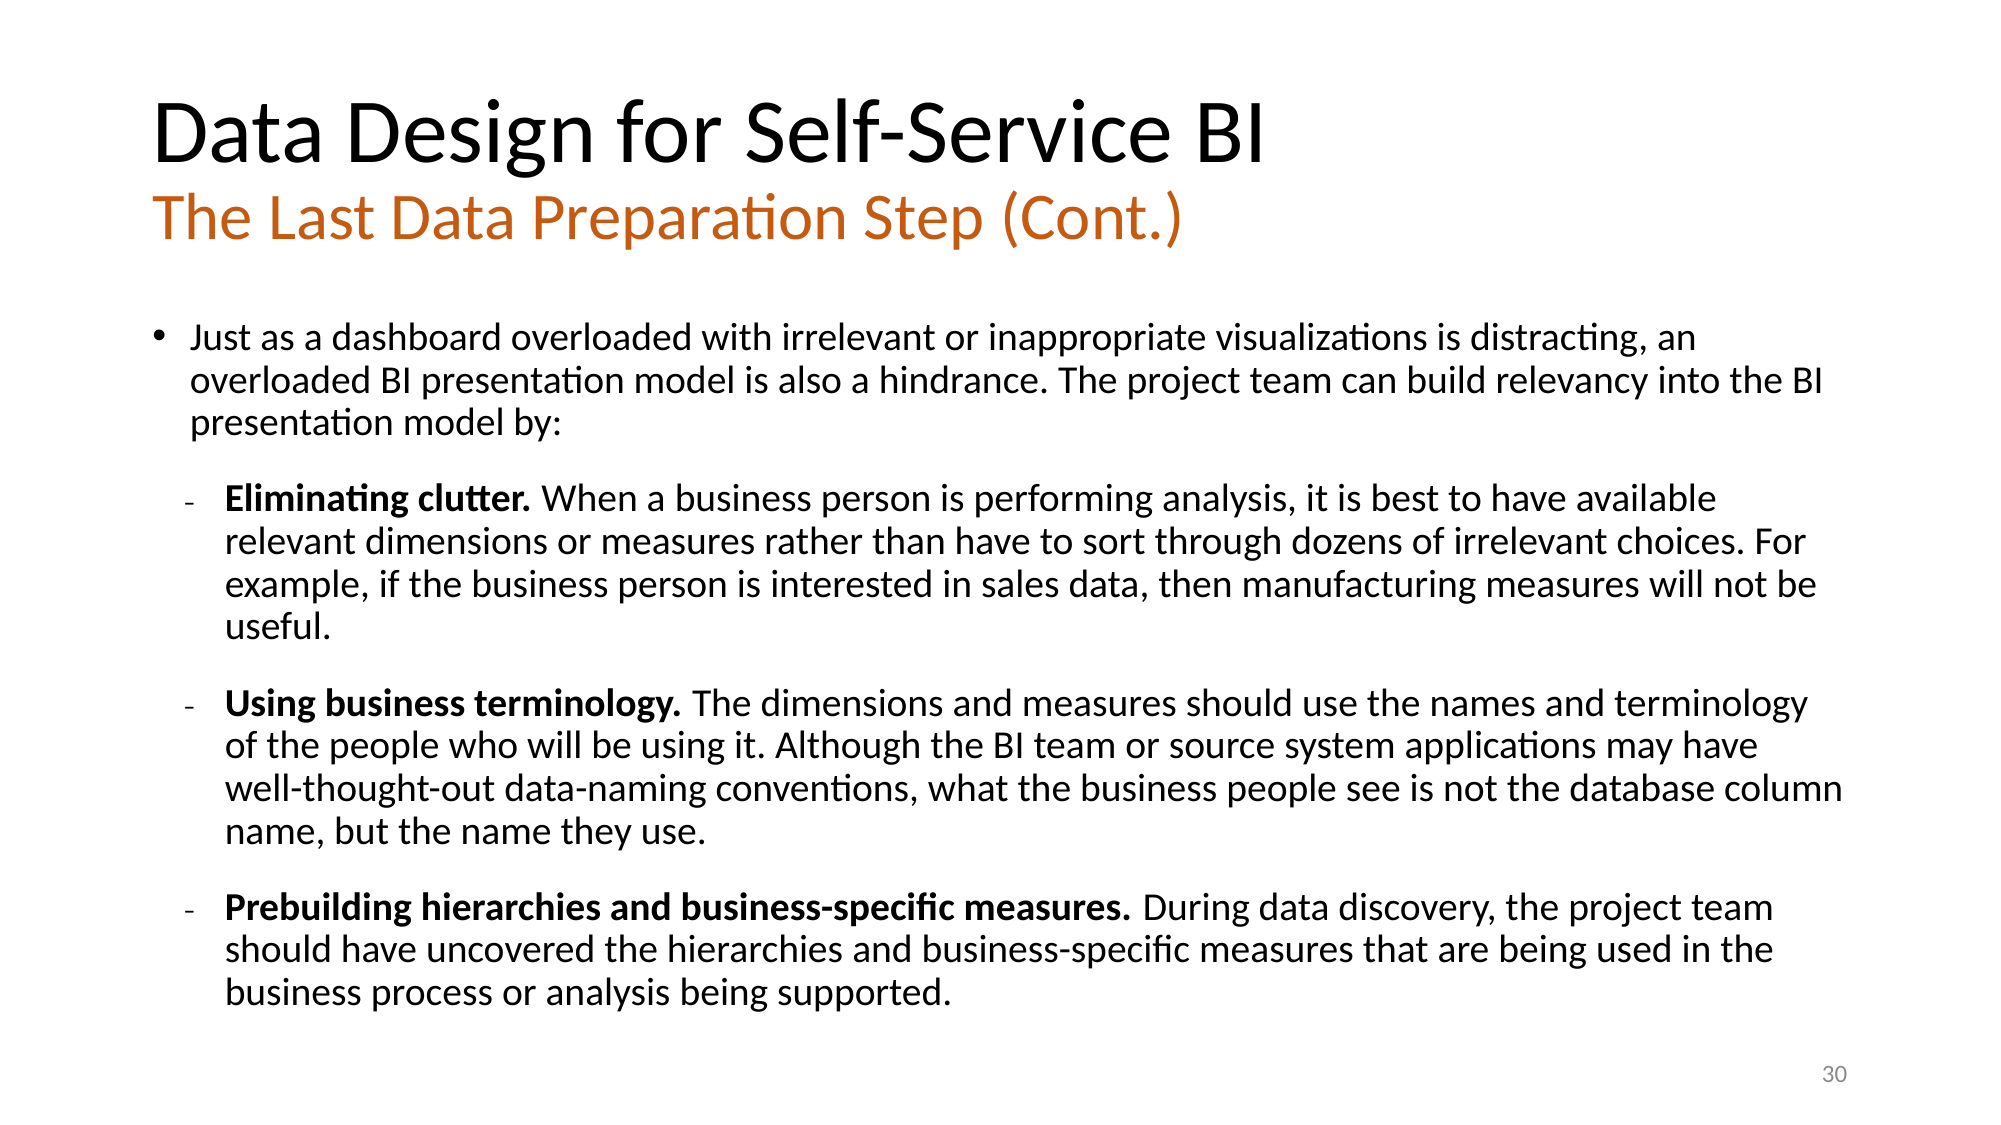

# Data Design for Self-Service BI The Last Data Preparation Step (Cont.)
Just as a dashboard overloaded with irrelevant or inappropriate visualizations is distracting, an overloaded BI presentation model is also a hindrance. The project team can build relevancy into the BI presentation model by:
Eliminating clutter. When a business person is performing analysis, it is best to have available relevant dimensions or measures rather than have to sort through dozens of irrelevant choices. For example, if the business person is interested in sales data, then manufacturing measures will not be useful.
Using business terminology. The dimensions and measures should use the names and terminology of the people who will be using it. Although the BI team or source system applications may have well-thought-out data-naming conventions, what the business people see is not the database column name, but the name they use.
Prebuilding hierarchies and business-specific measures. During data discovery, the project team should have uncovered the hierarchies and business-specific measures that are being used in the business process or analysis being supported.
30